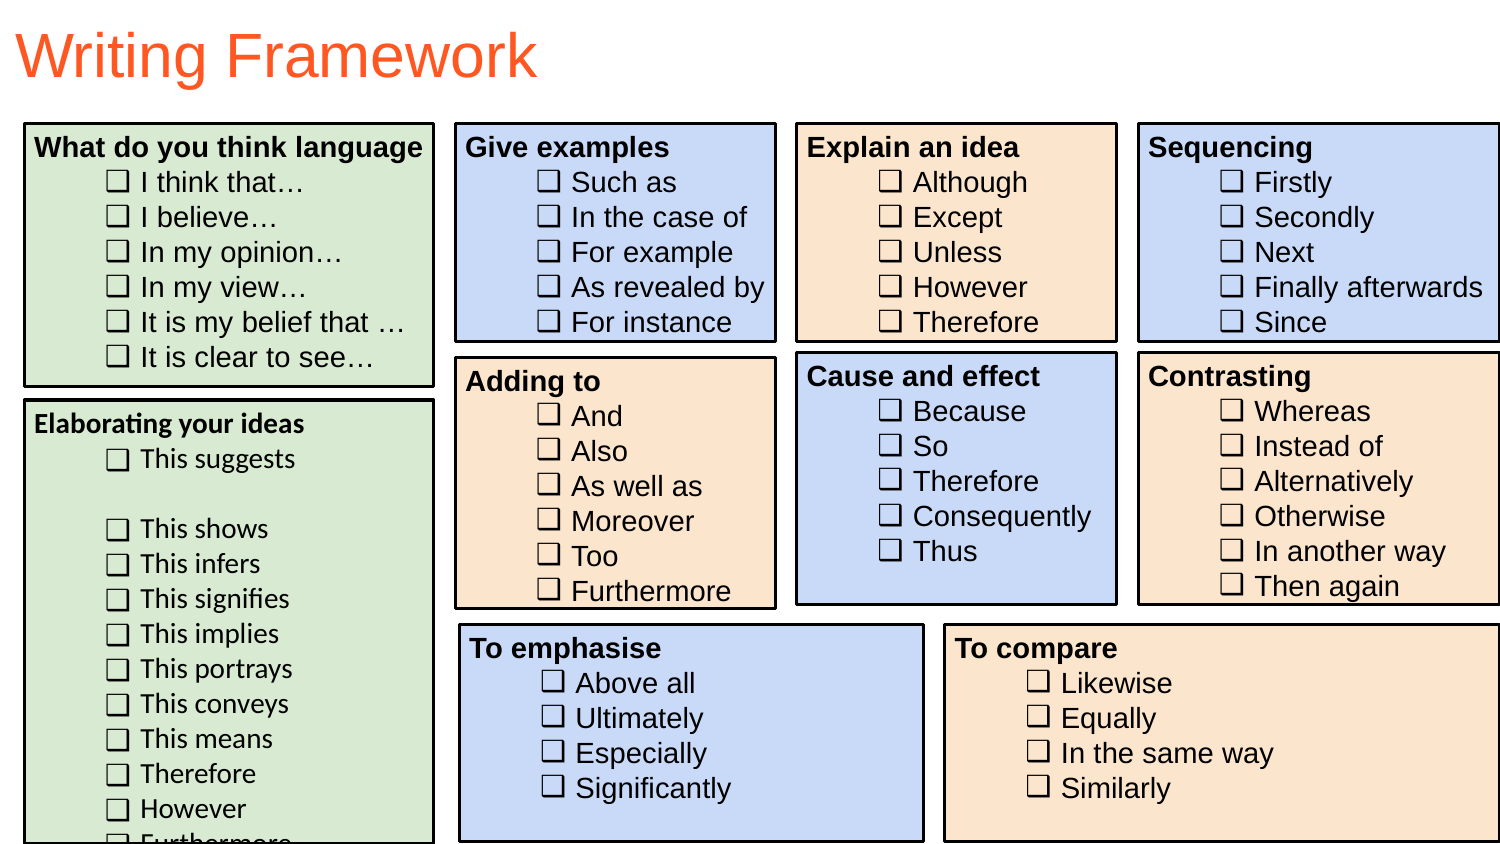

# Writing Framework
What do you think language
I think that…
I believe…
In my opinion…
In my view…
It is my belief that …
It is clear to see…
Give examples
Such as
In the case of
For example
As revealed by
For instance
Explain an idea
Although
Except
Unless
However
Therefore
Sequencing
Firstly
Secondly
Next
Finally afterwards
Since
Cause and effect
Because
So
Therefore
Consequently
Thus

Contrasting
Whereas
Instead of
Alternatively
Otherwise
In another way
Then again
Adding to
And
Also
As well as
Moreover
Too
Furthermore
Elaborating your ideas
This suggests
This shows
This infers
This signifies
This implies
This portrays
This conveys
This means
Therefore
However
Furthermore
To compare
Likewise
Equally
In the same way
Similarly
To emphasise
Above all
Ultimately
Especially
Significantly